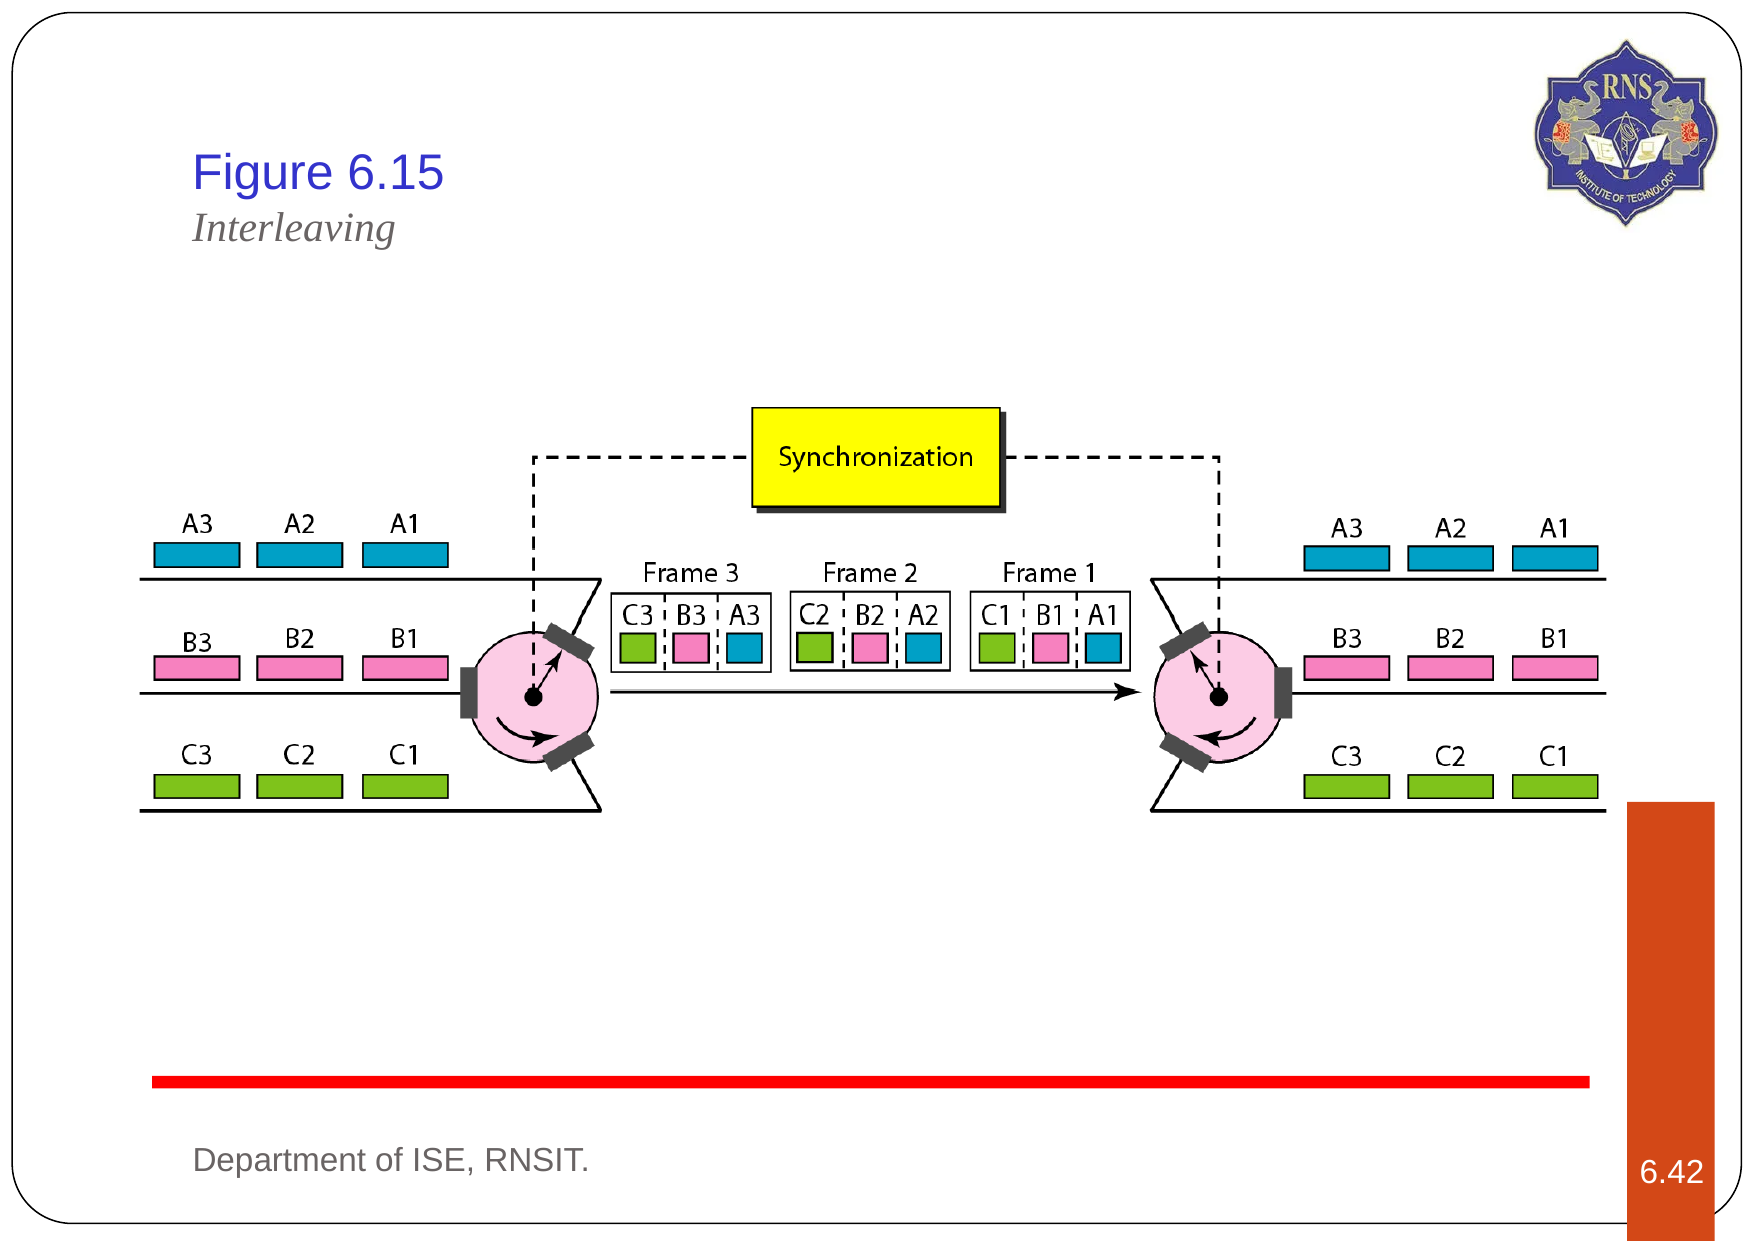

# Figure 6.15	Interleaving

Department of ISE, RNSIT.
6.42